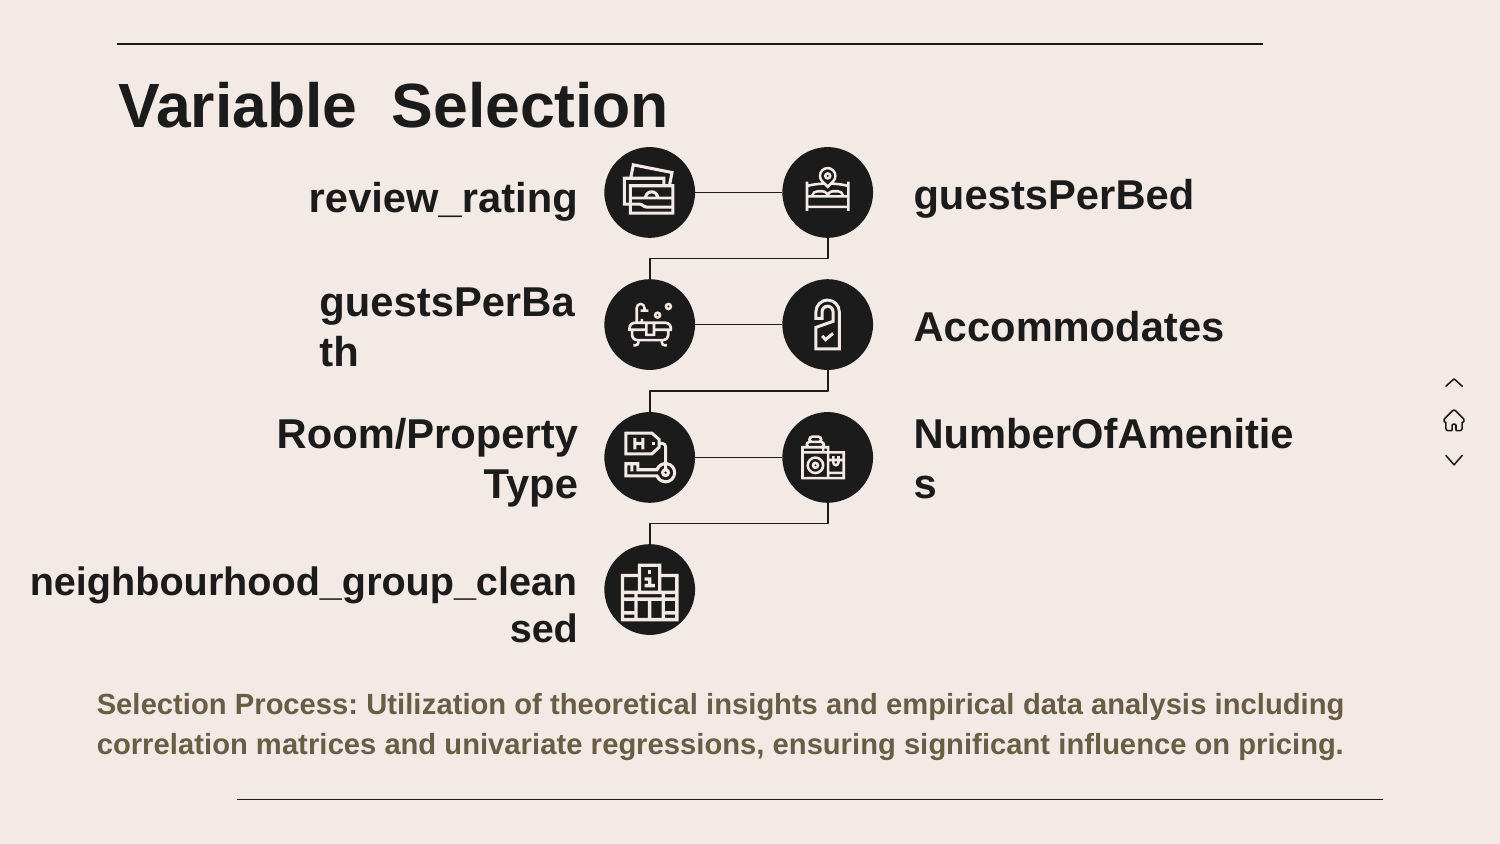

# Variable  Selection

review_rating
guestsPerBed

guestsPerBath
Accommodates

Room/Property Type
NumberOfAmenities

neighbourhood_group_cleansed

Selection Process: Utilization of theoretical insights and empirical data analysis including correlation matrices and univariate regressions, ensuring significant influence on pricing.